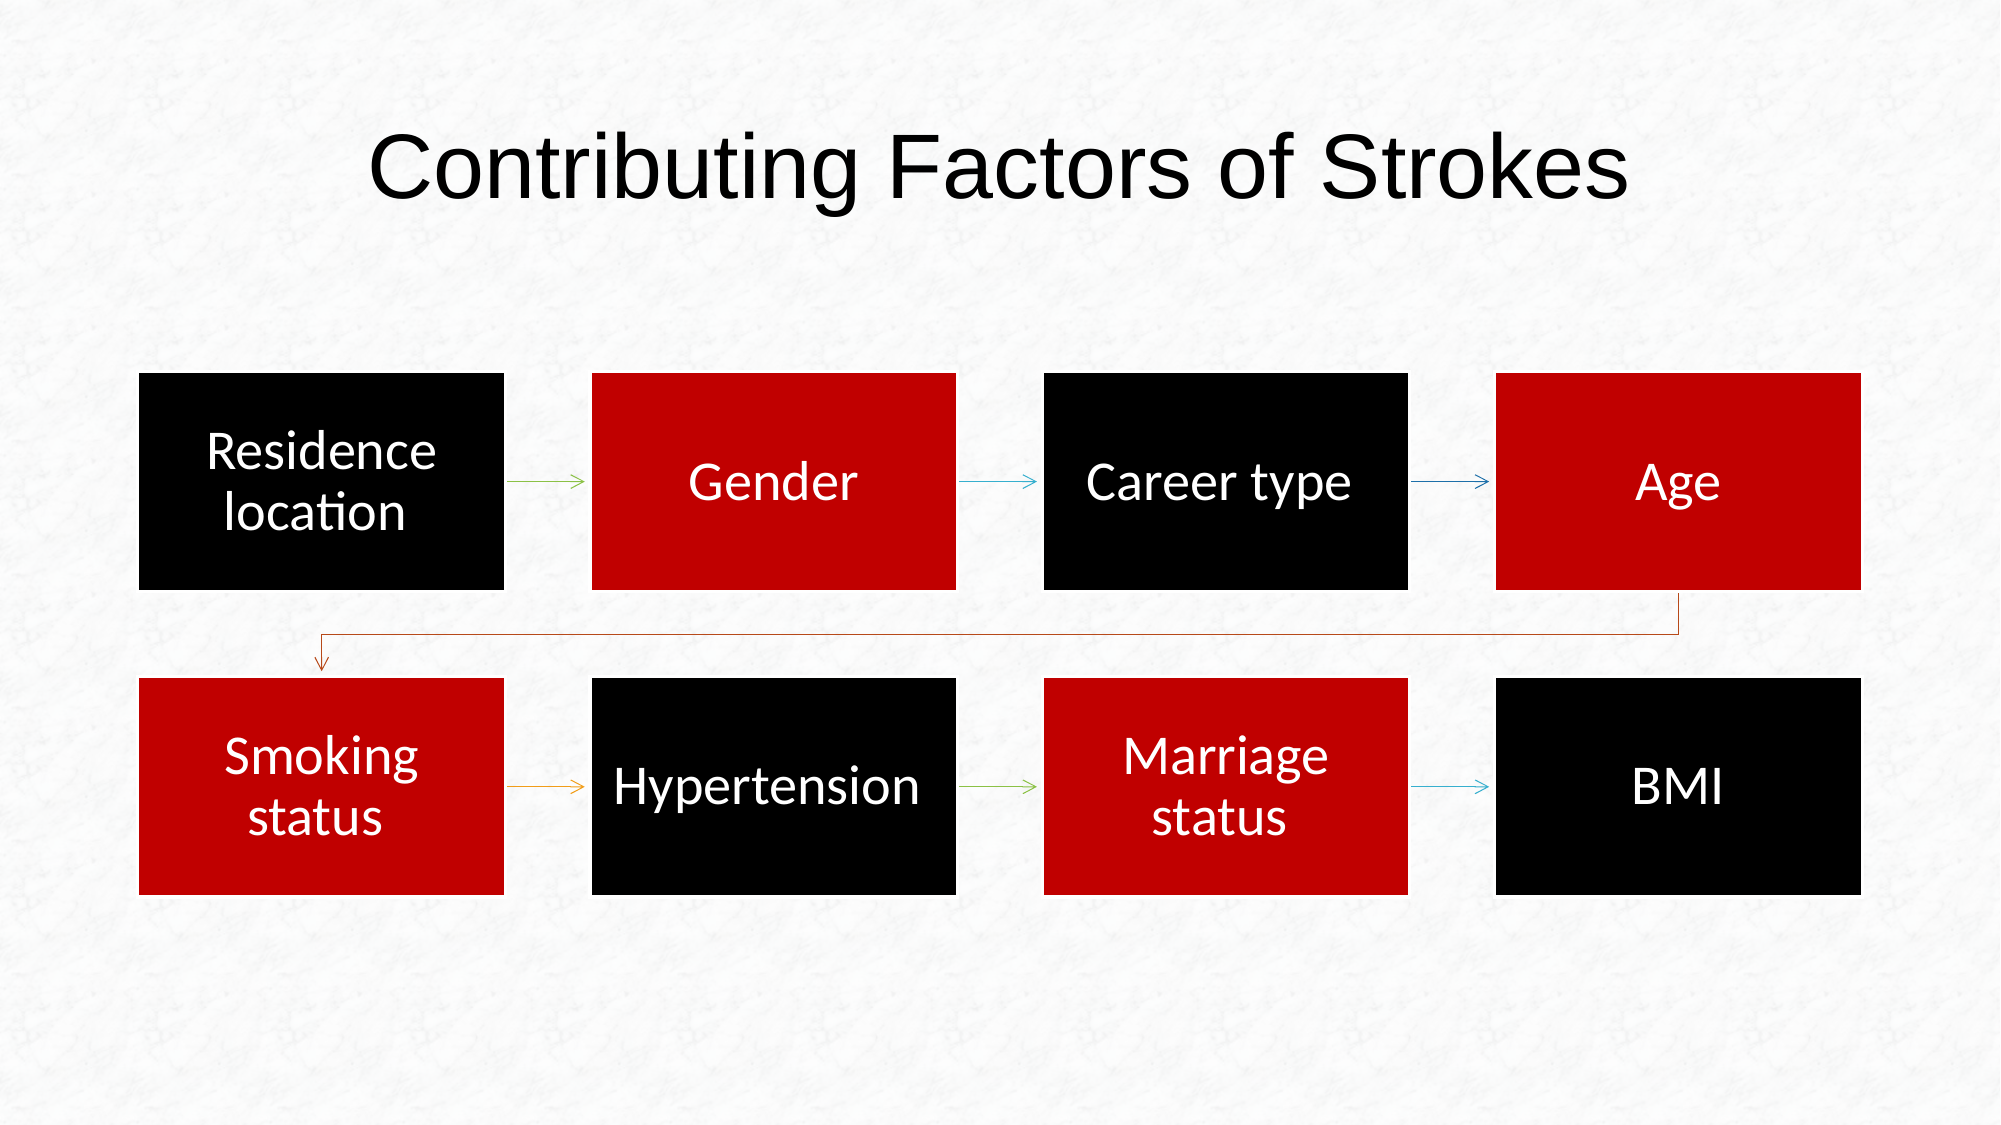

# Contributing Factors of Strokes

Residence location

Gender

Career type

Age

Smoking status

Hypertension

Marriage status
BMI